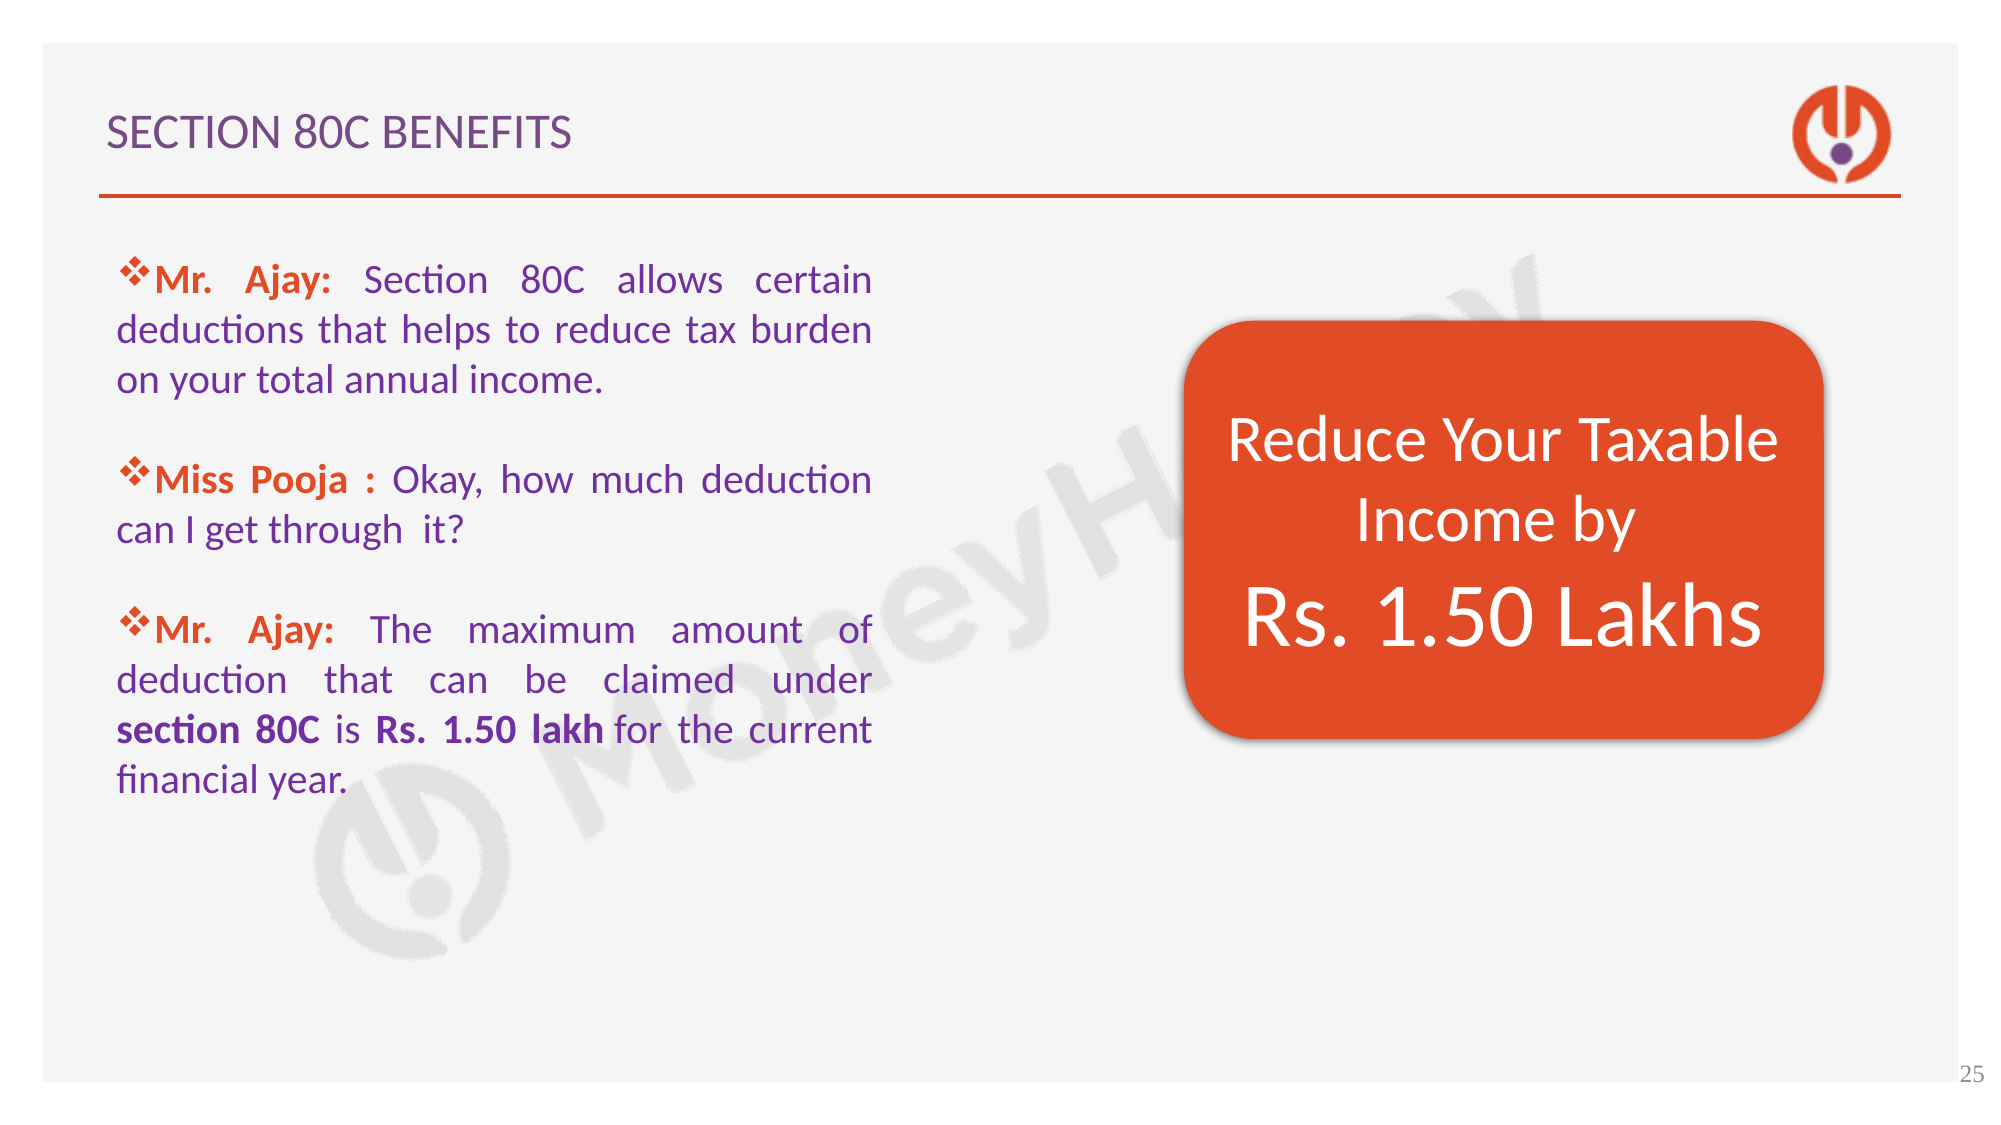

# SECTION 80C BENEFITS
Mr. Ajay: Section 80C allows certain deductions that helps to reduce tax burden on your total annual income.

Miss Pooja : Okay, how much deduction can I get through  it?

Mr. Ajay: The maximum amount of deduction that can be claimed under section 80C is Rs. 1.50 lakh for the current financial year.
Reduce Your Taxable Income by
Rs. 1.50 Lakhs
25